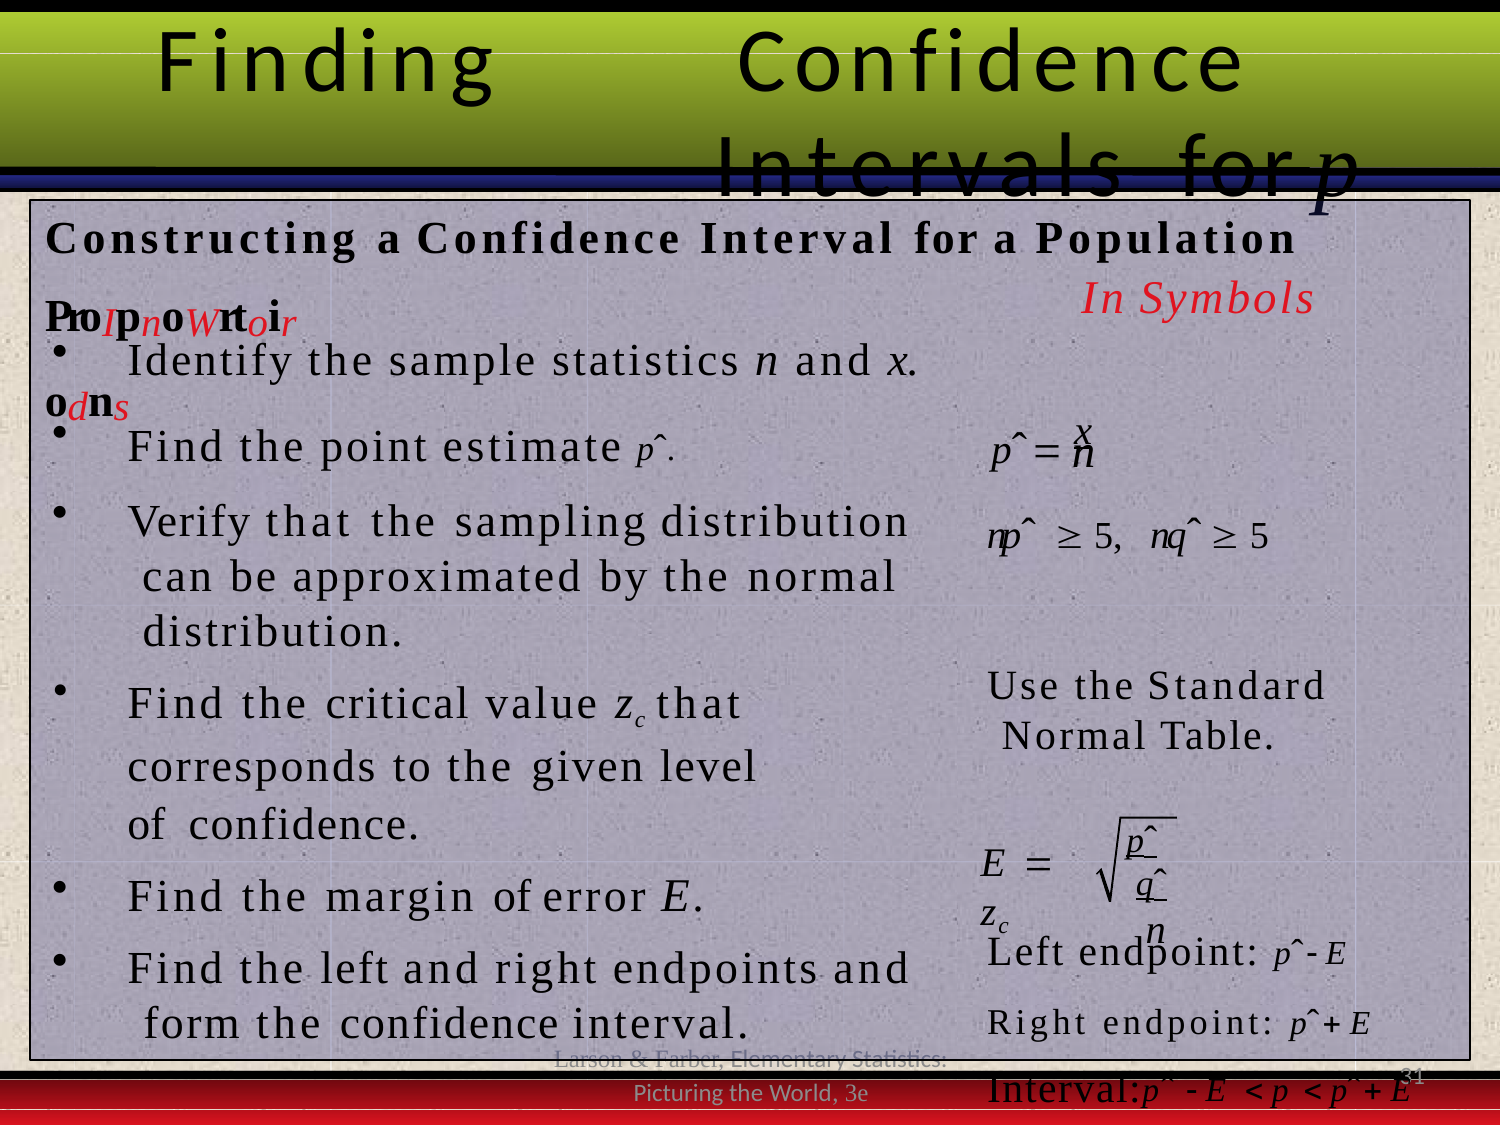

# Finding	Confidence	Intervals  for	p

Constructing a Confidence Interval for a Population
ProIpnoWrtoirodns
In Symbols
Identify the sample statistics n and x.
Find the point estimate pˆ.
Verify that the sampling distribution  can be approximated by the normal  distribution.
Find the critical value zc that  corresponds to the given level of  confidence.
Find the margin of error E.
Find the left and right endpoints and  form the confidence interval.
pˆ = x
n
npˆ  ≥ 5,	nqˆ ≥ 5
Use the Standard  Normal Table.
•
pˆqˆ  n

E = zc

Left endpoint: pˆ − E  Right endpoint: pˆ + E  Interval:pˆ − E < p < pˆ + E
Larson & Farber, Elementary Statistics: Picturing the World, 3e
31